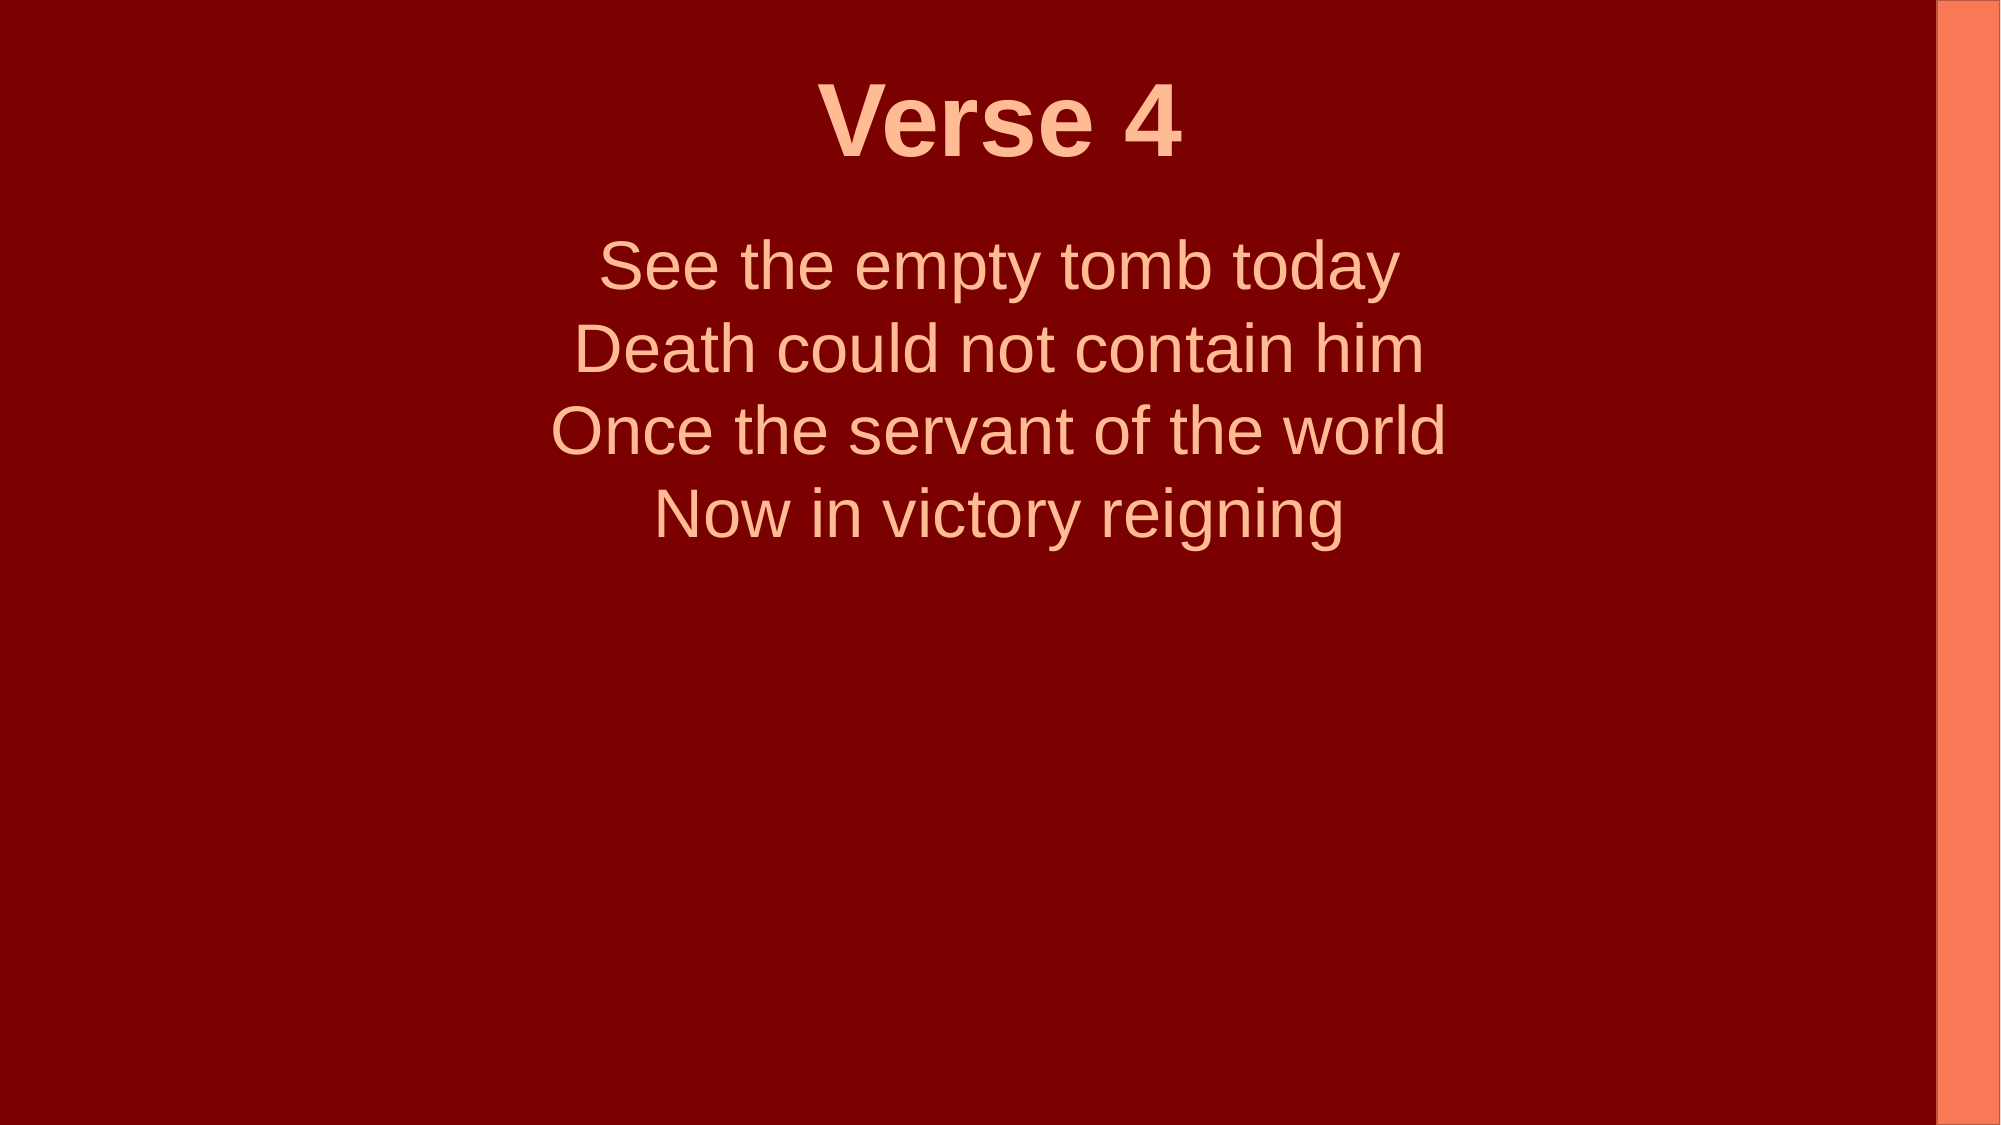

Verse 4
See the empty tomb today
Death could not contain him
Once the servant of the world
Now in victory reigning